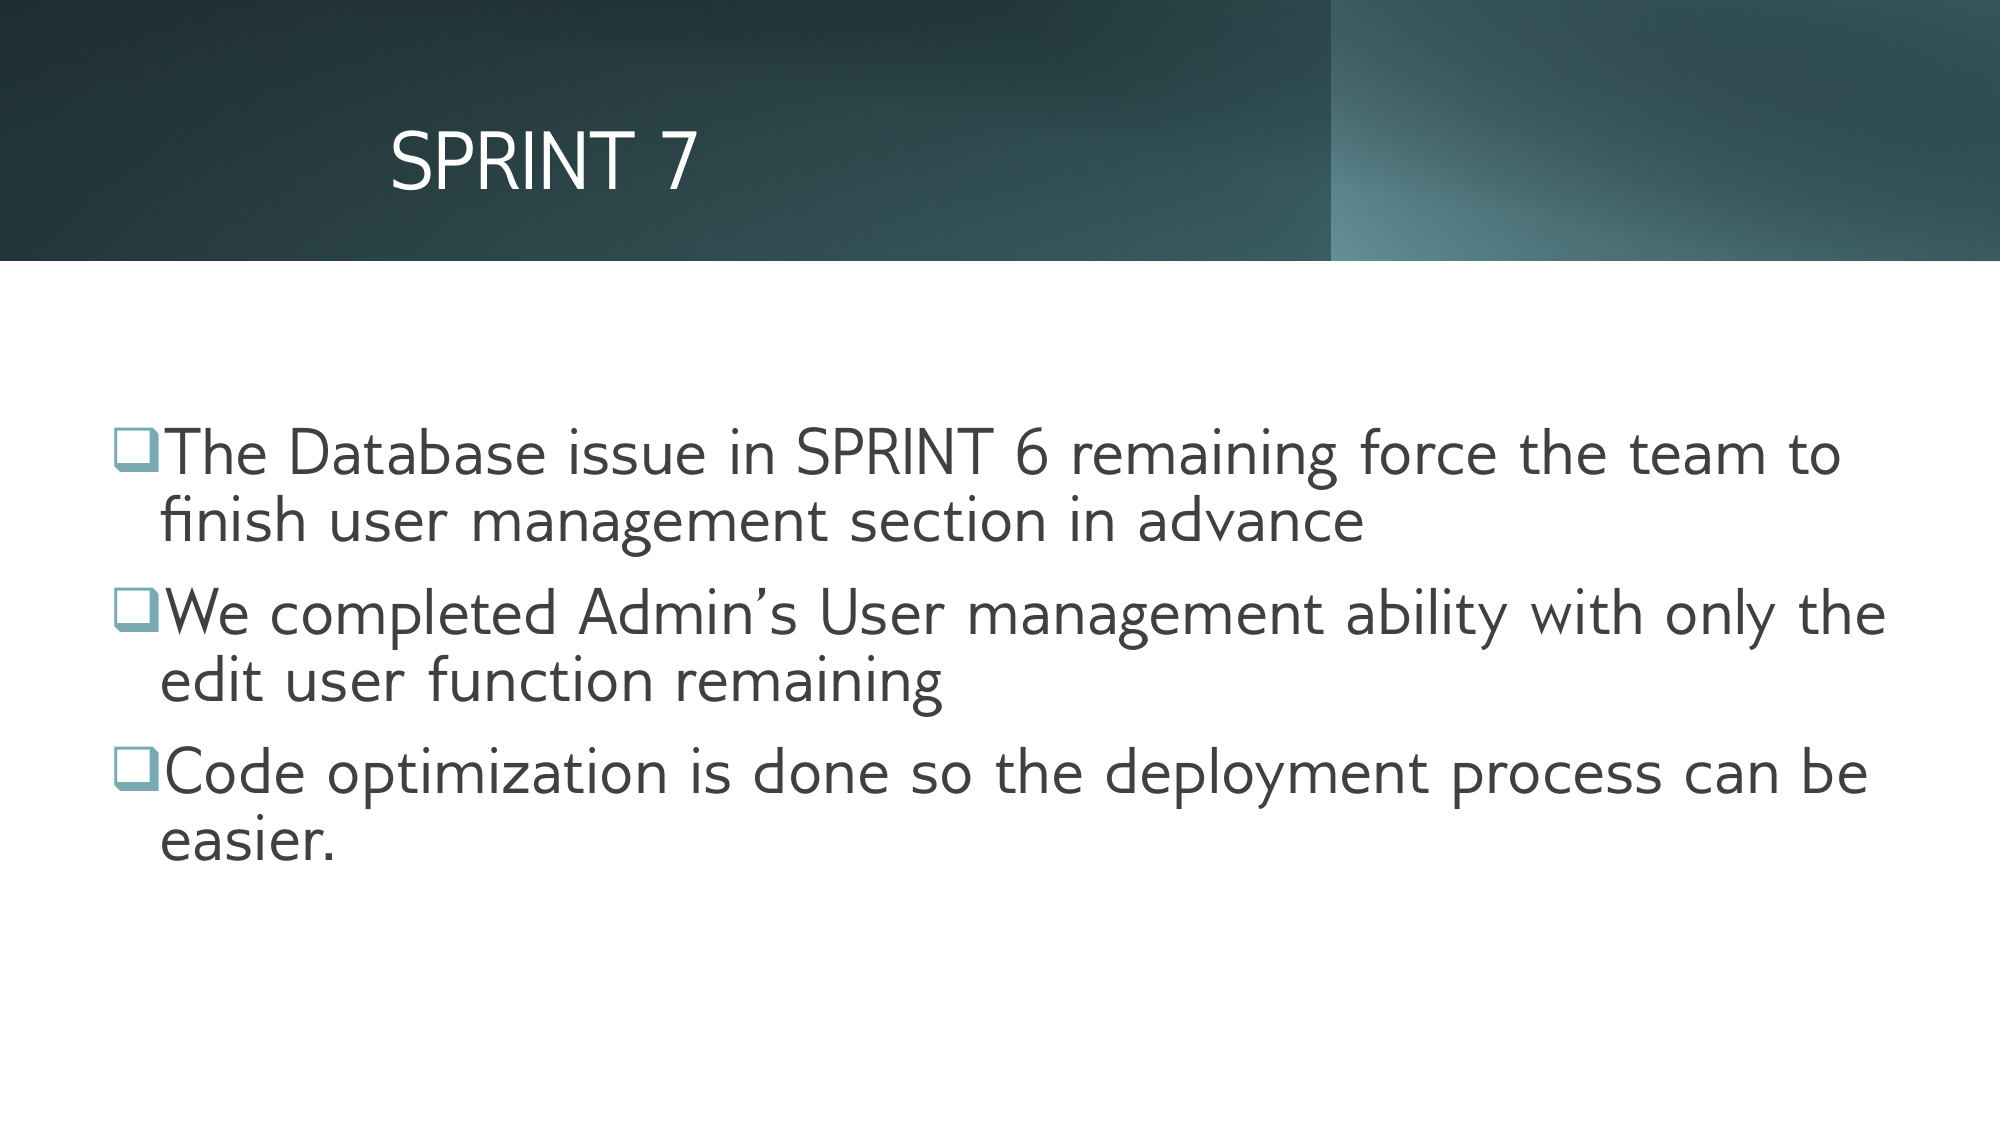

# Sprint 7
The Database issue in SPRINT 6 remaining force the team to finish user management section in advance
We completed Admin’s User management ability with only the edit user function remaining
Code optimization is done so the deployment process can be easier.